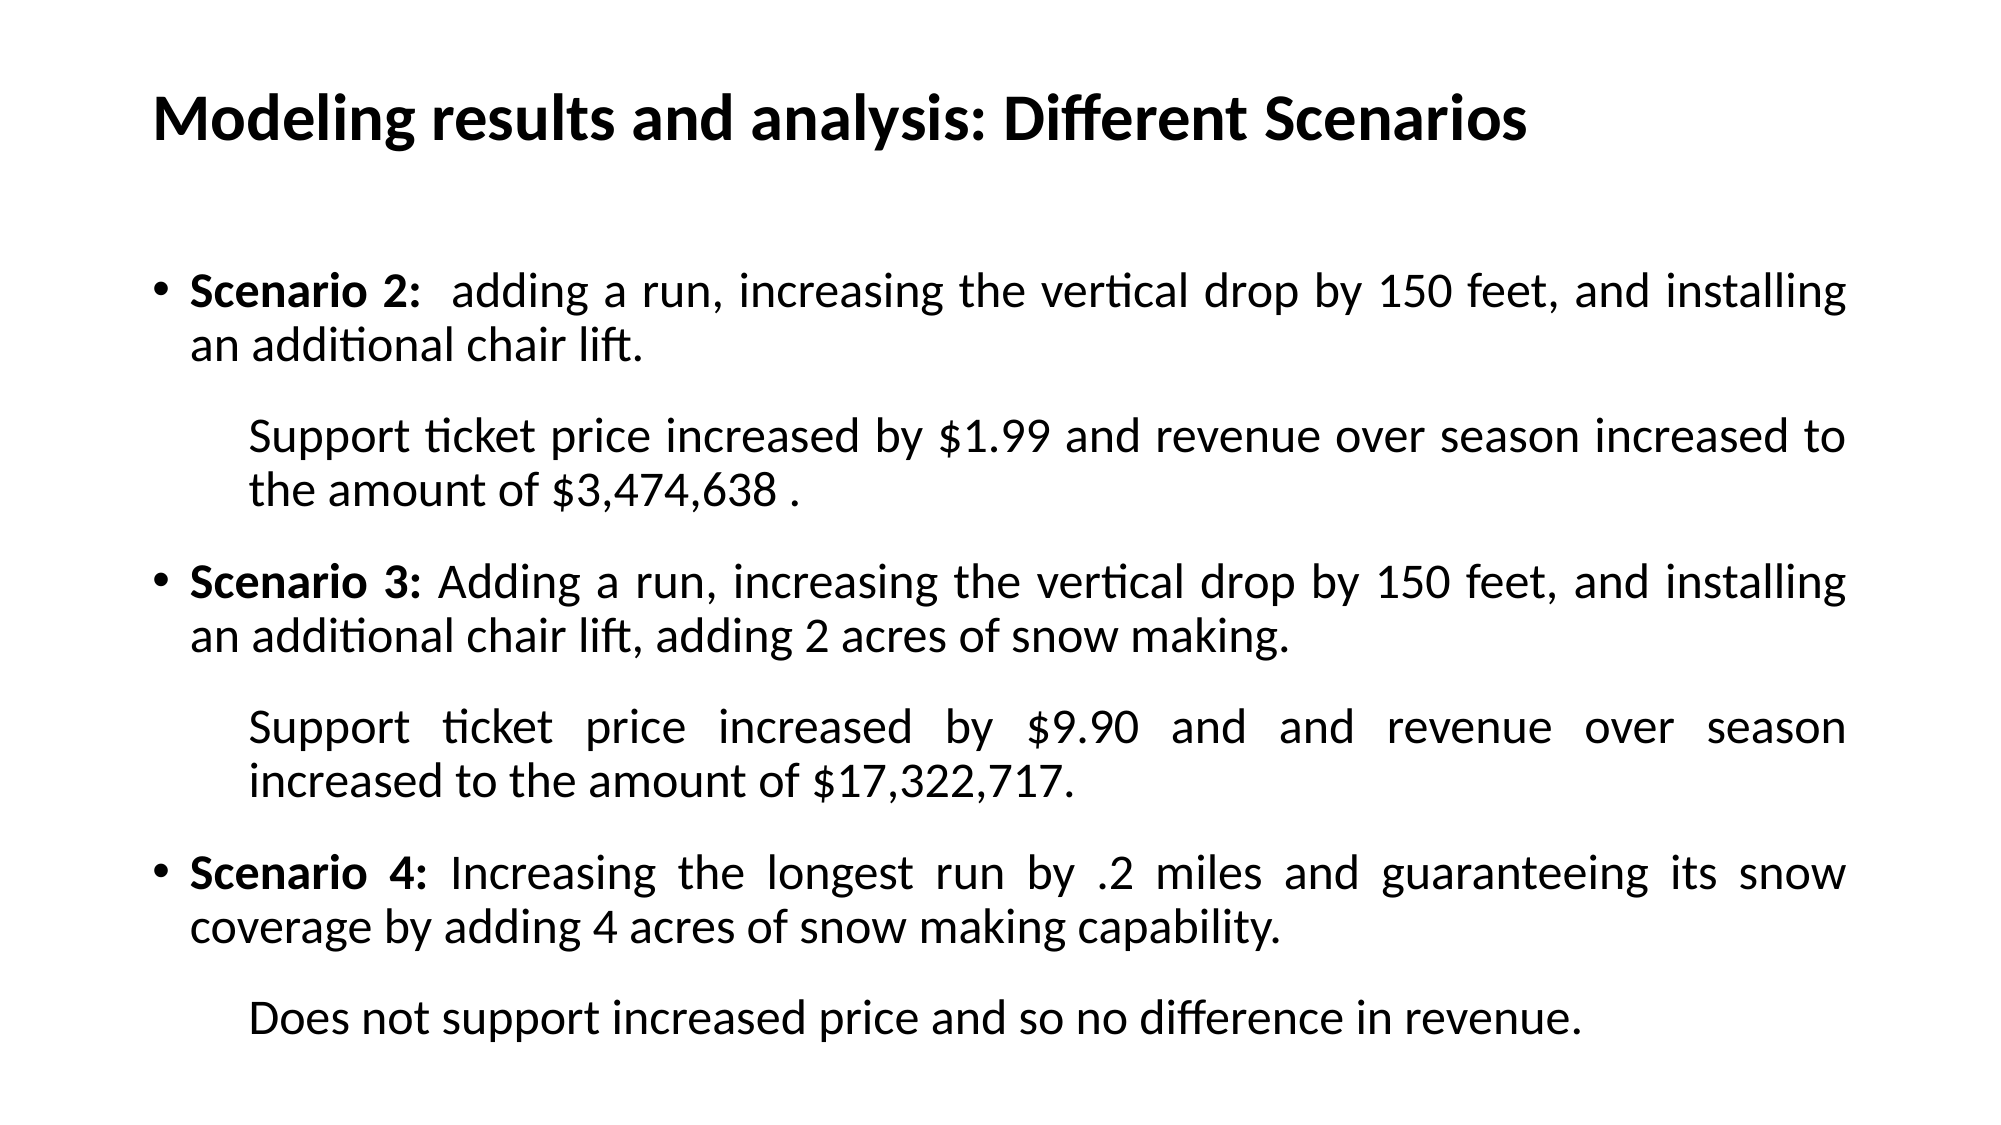

# Modeling results and analysis: Different Scenarios
Scenario 2:  adding a run, increasing the vertical drop by 150 feet, and installing an additional chair lift.
Support ticket price increased by $1.99 and revenue over season increased to the amount of $3,474,638 .
Scenario 3: Adding a run, increasing the vertical drop by 150 feet, and installing an additional chair lift, adding 2 acres of snow making.
Support ticket price increased by $9.90 and and revenue over season increased to the amount of $17,322,717.
Scenario 4: Increasing the longest run by .2 miles and guaranteeing its snow coverage by adding 4 acres of snow making capability.
Does not support increased price and so no difference in revenue.